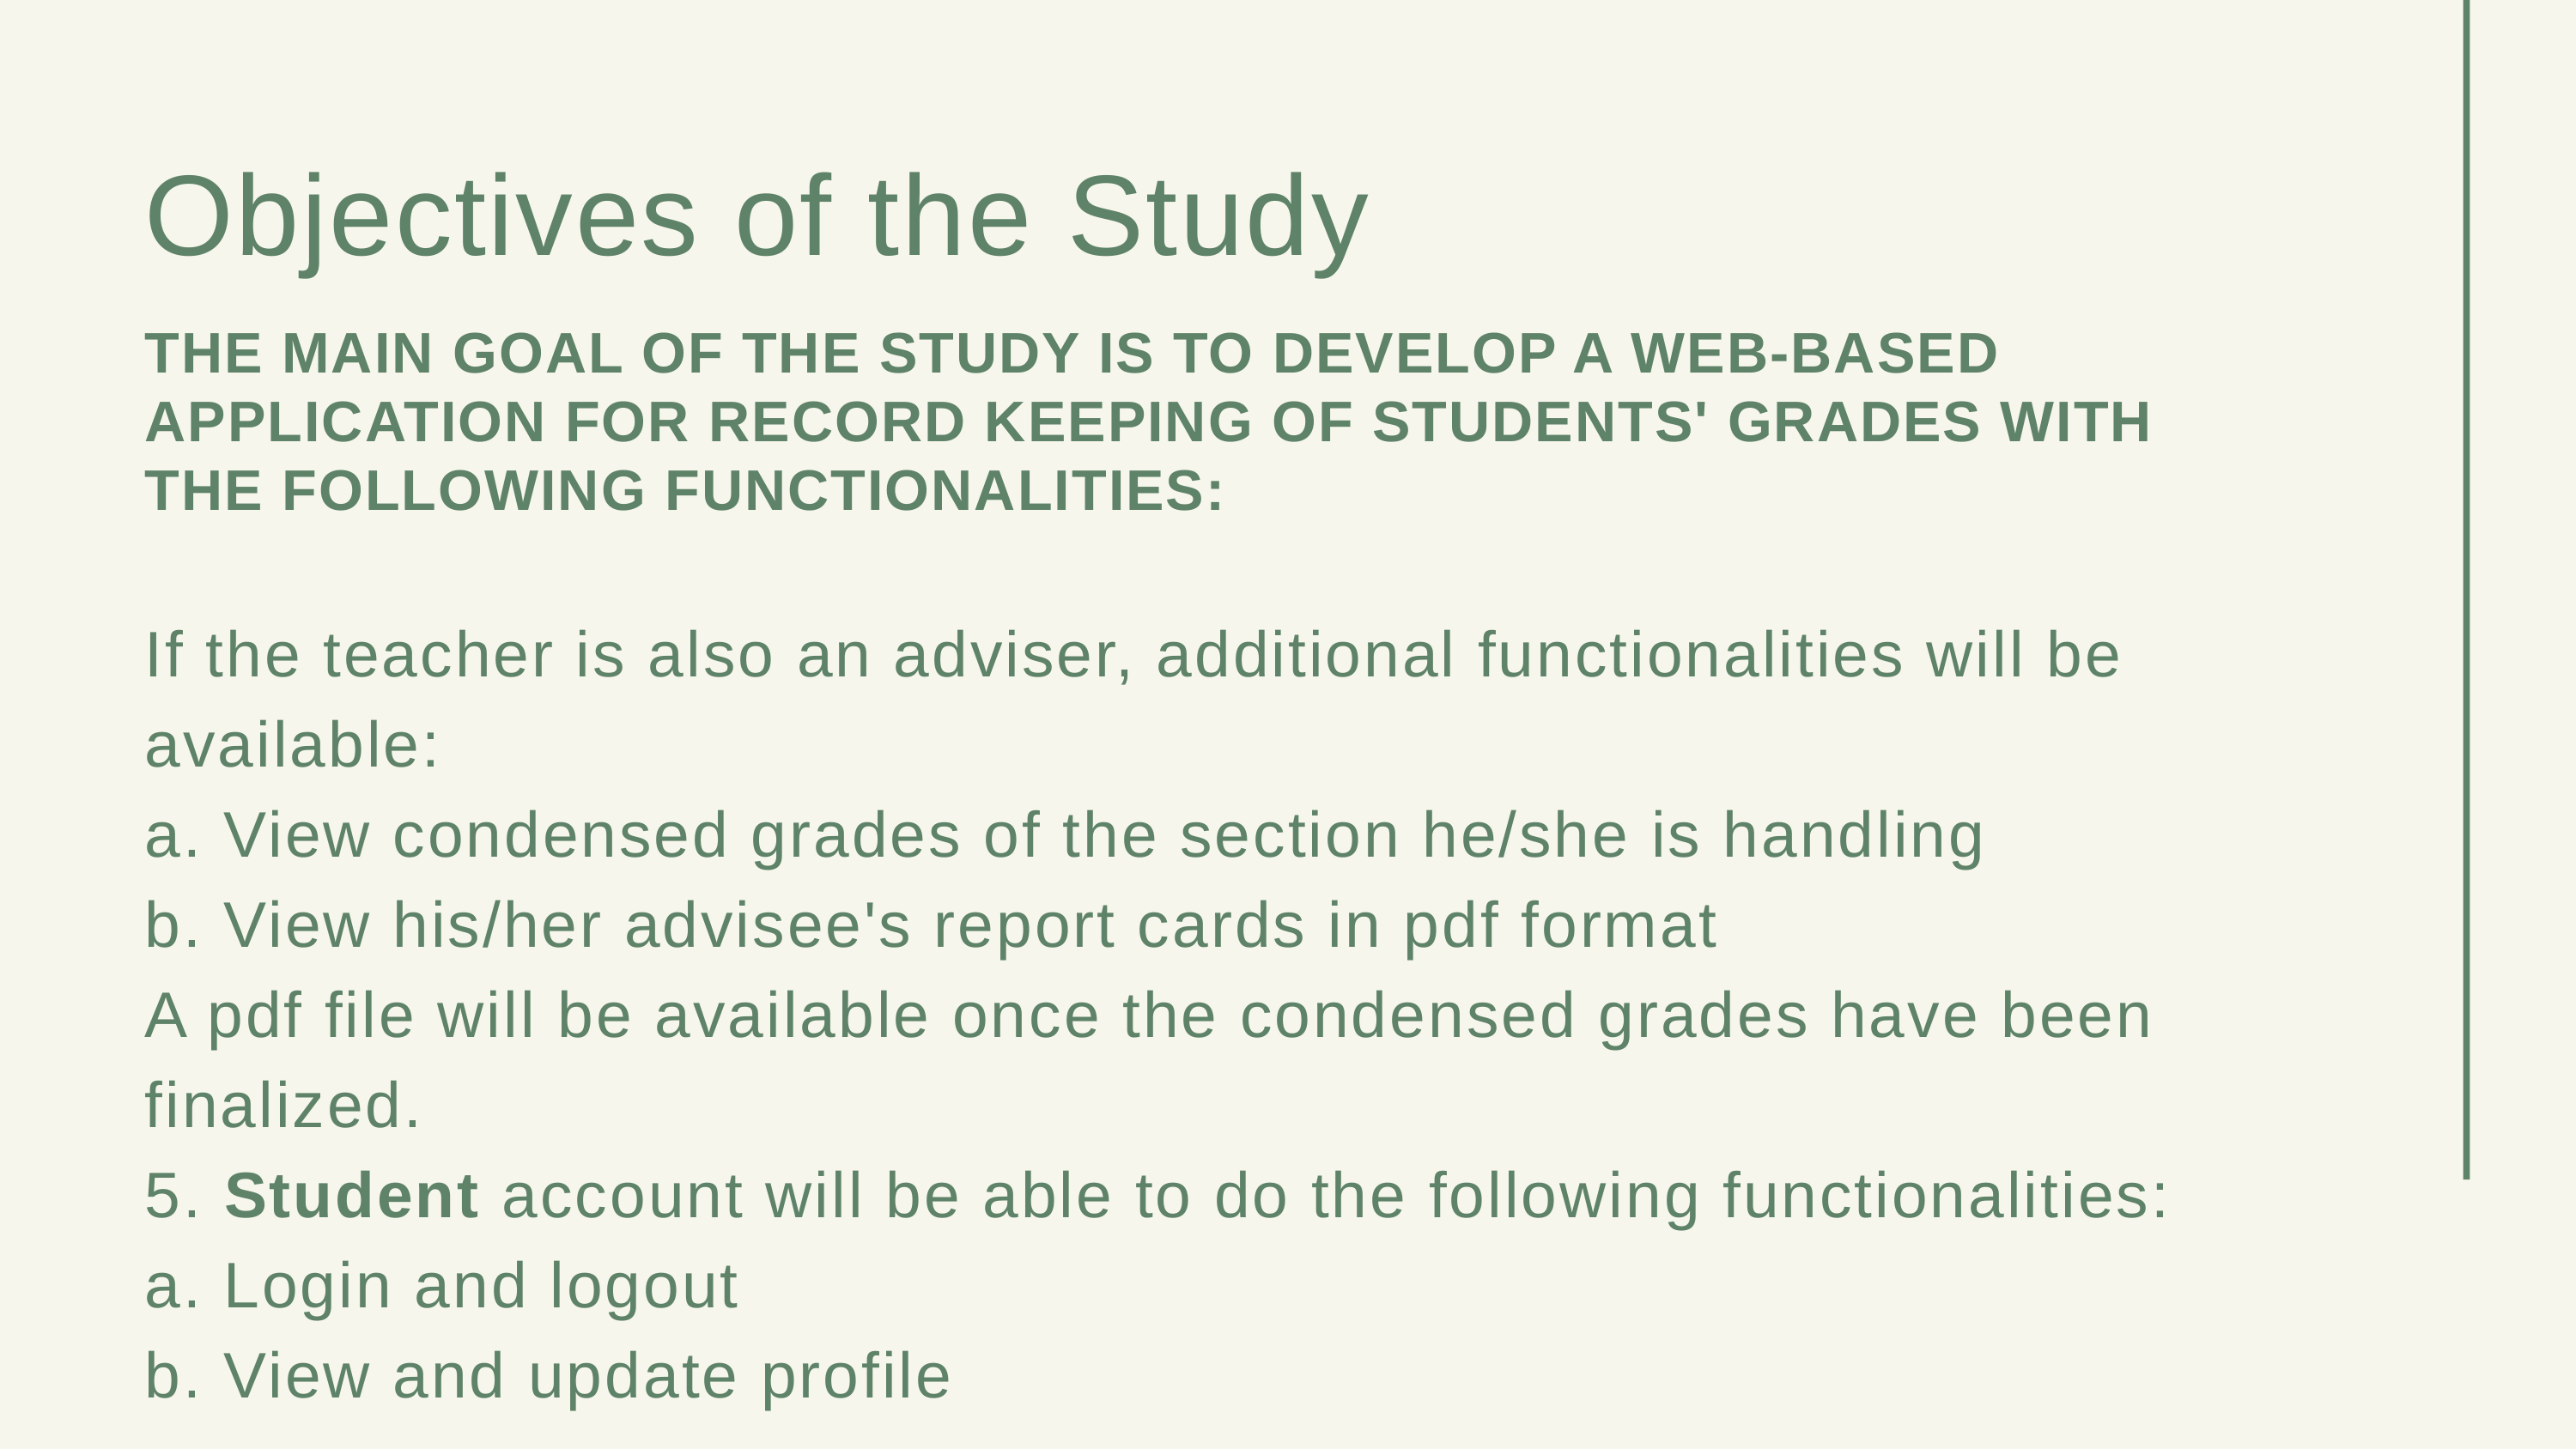

Objectives of the Study
THE MAIN GOAL OF THE STUDY IS TO DEVELOP A WEB-BASED APPLICATION FOR RECORD KEEPING OF STUDENTS' GRADES WITH THE FOLLOWING FUNCTIONALITIES:
If the teacher is also an adviser, additional functionalities will be available:
a. View condensed grades of the section he/she is handling
b. View his/her advisee's report cards in pdf format
A pdf file will be available once the condensed grades have been finalized.
5. Student account will be able to do the following functionalities:
a. Login and logout
b. View and update profile

SDCC • 2020